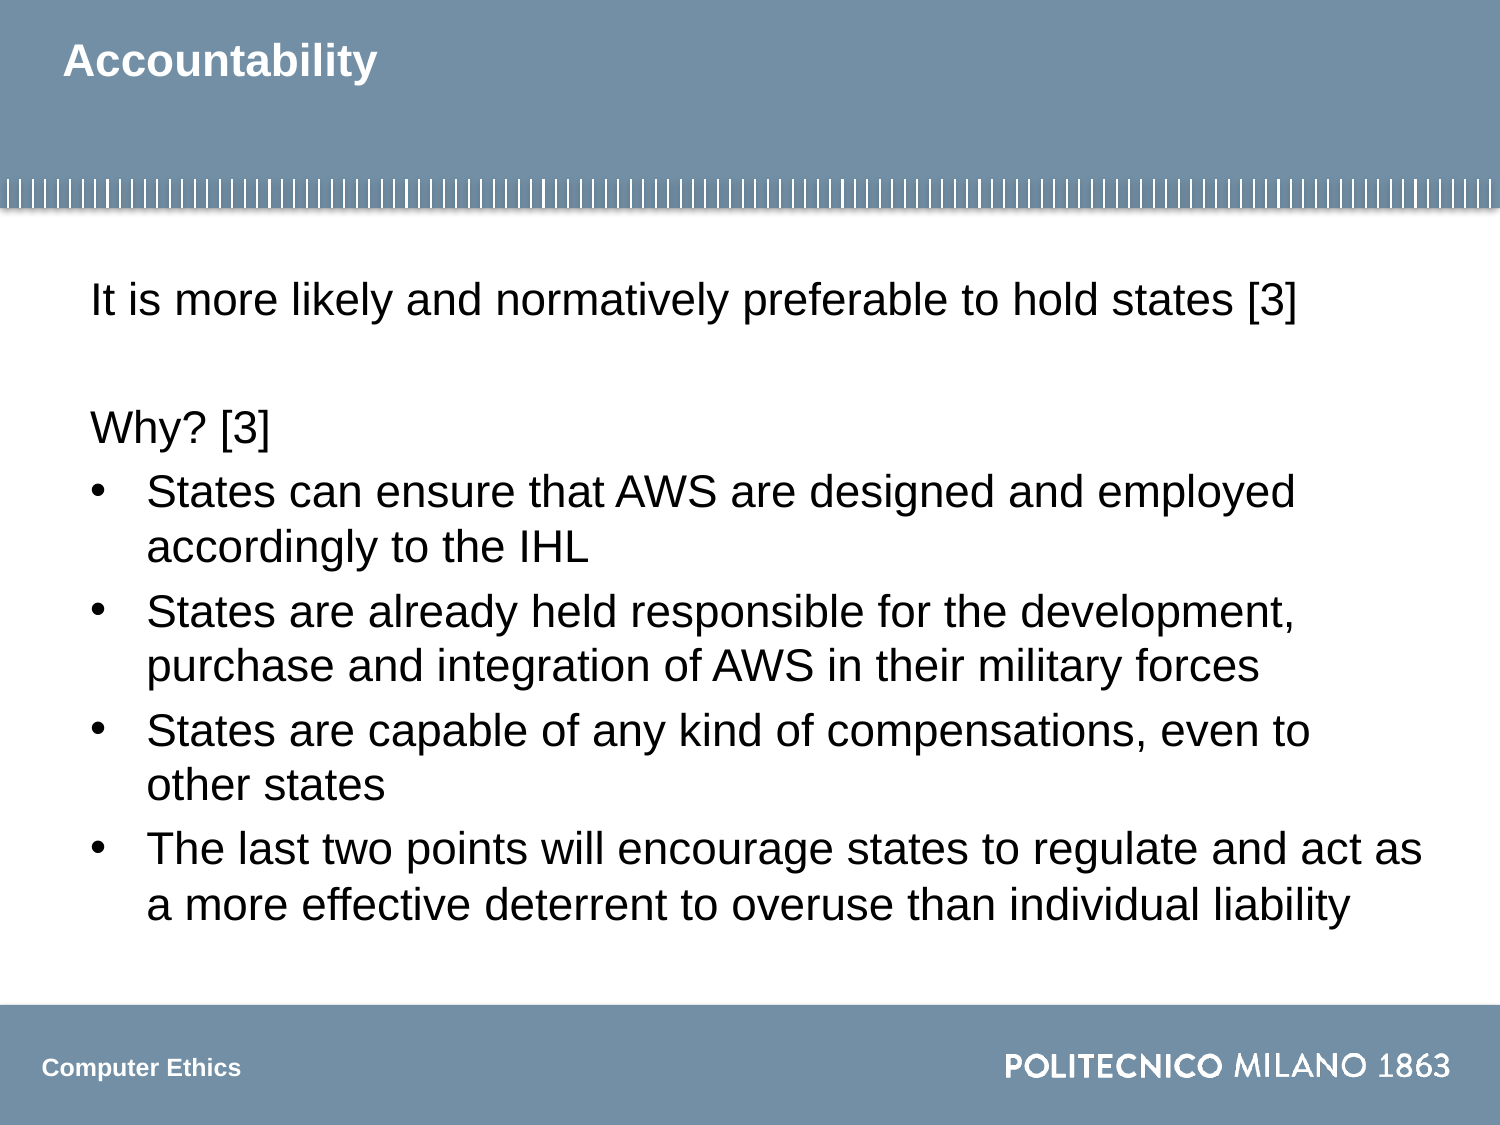

# Accountability
It is more likely and normatively preferable to hold states [3]

Why? [3]
States can ensure that AWS are designed and employed accordingly to the IHL
States are already held responsible for the development, purchase and integration of AWS in their military forces
States are capable of any kind of compensations, even to other states
The last two points will encourage states to regulate and act as a more effective deterrent to overuse than individual liability